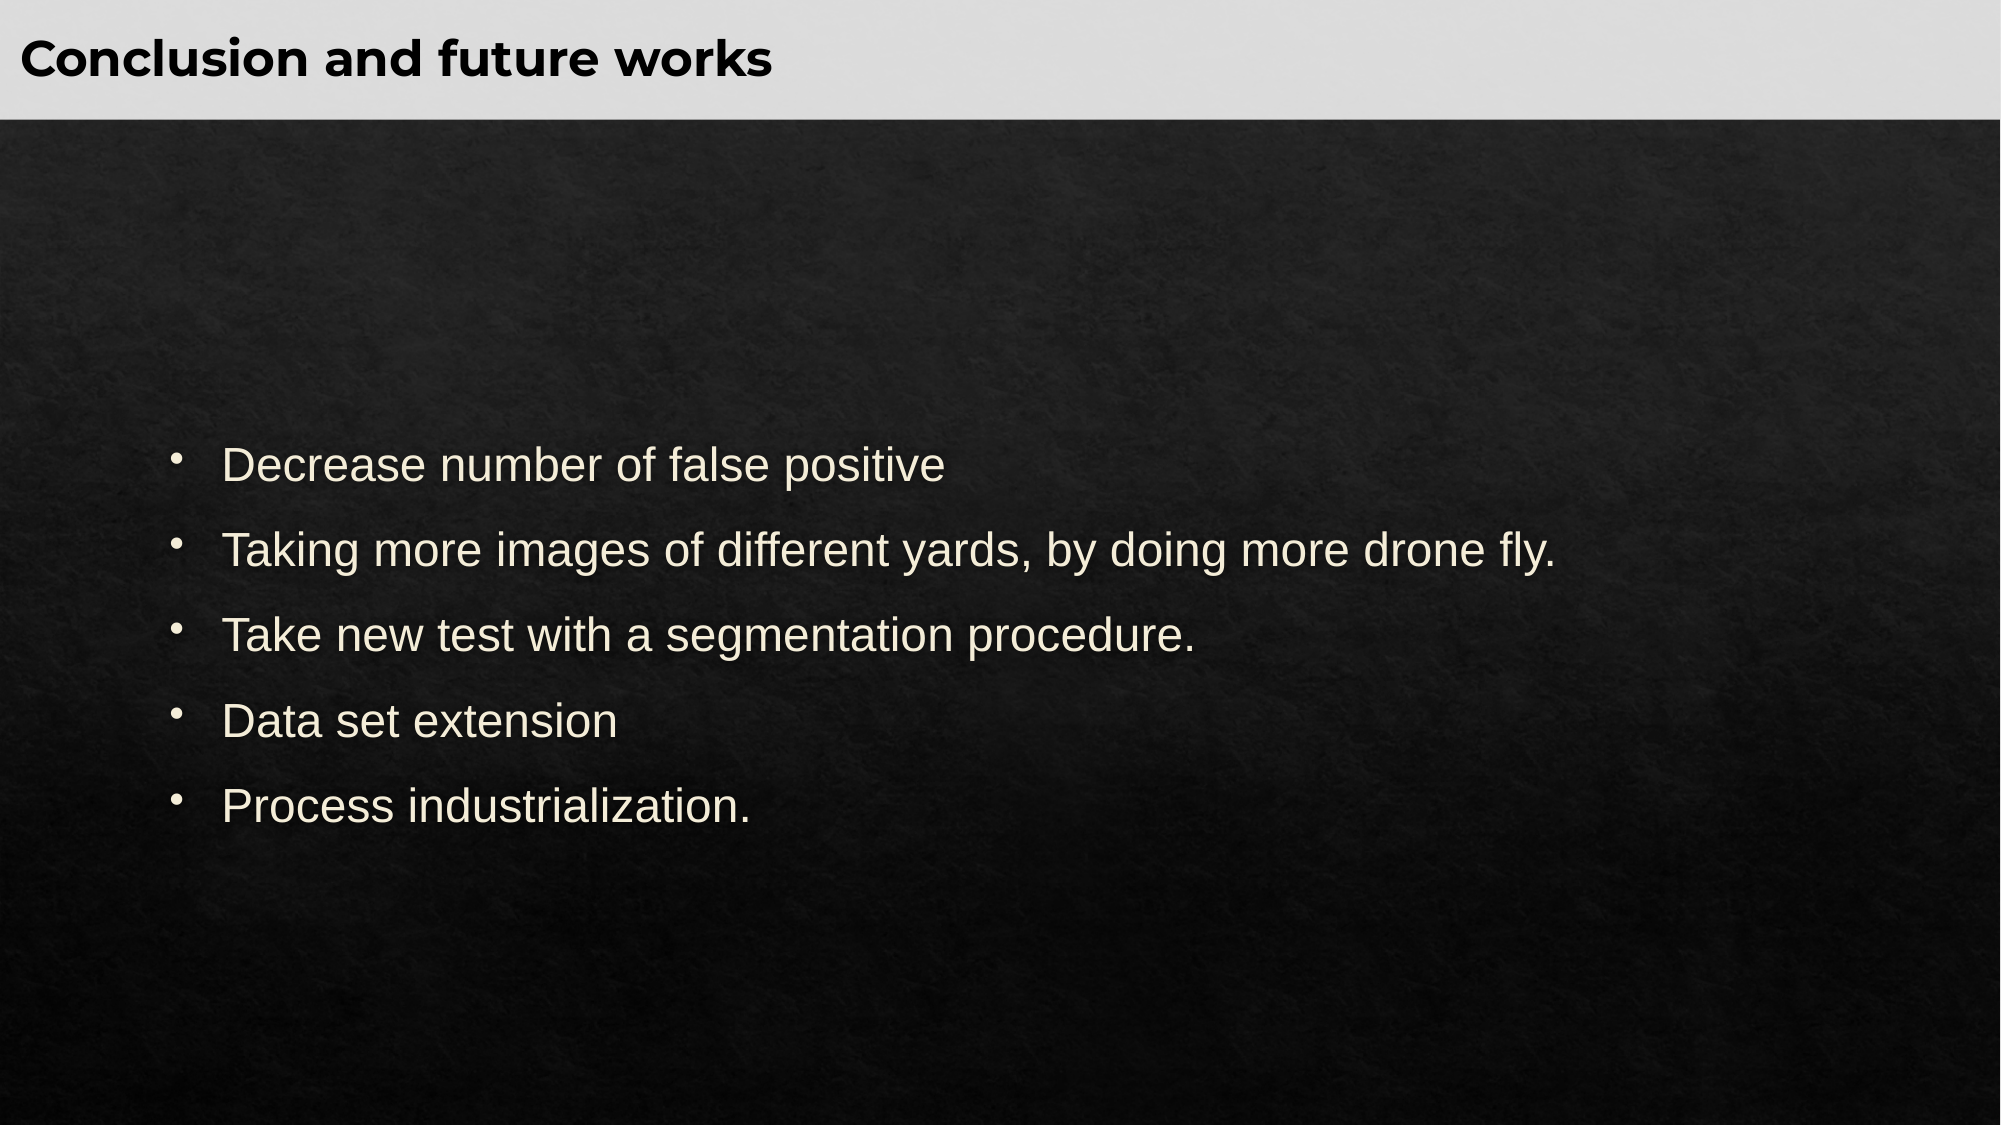

Conclusion and future works

Decrease number of false positive
Taking more images of different yards, by doing more drone fly.
Take new test with a segmentation procedure.
Data set extension
Process industrialization.